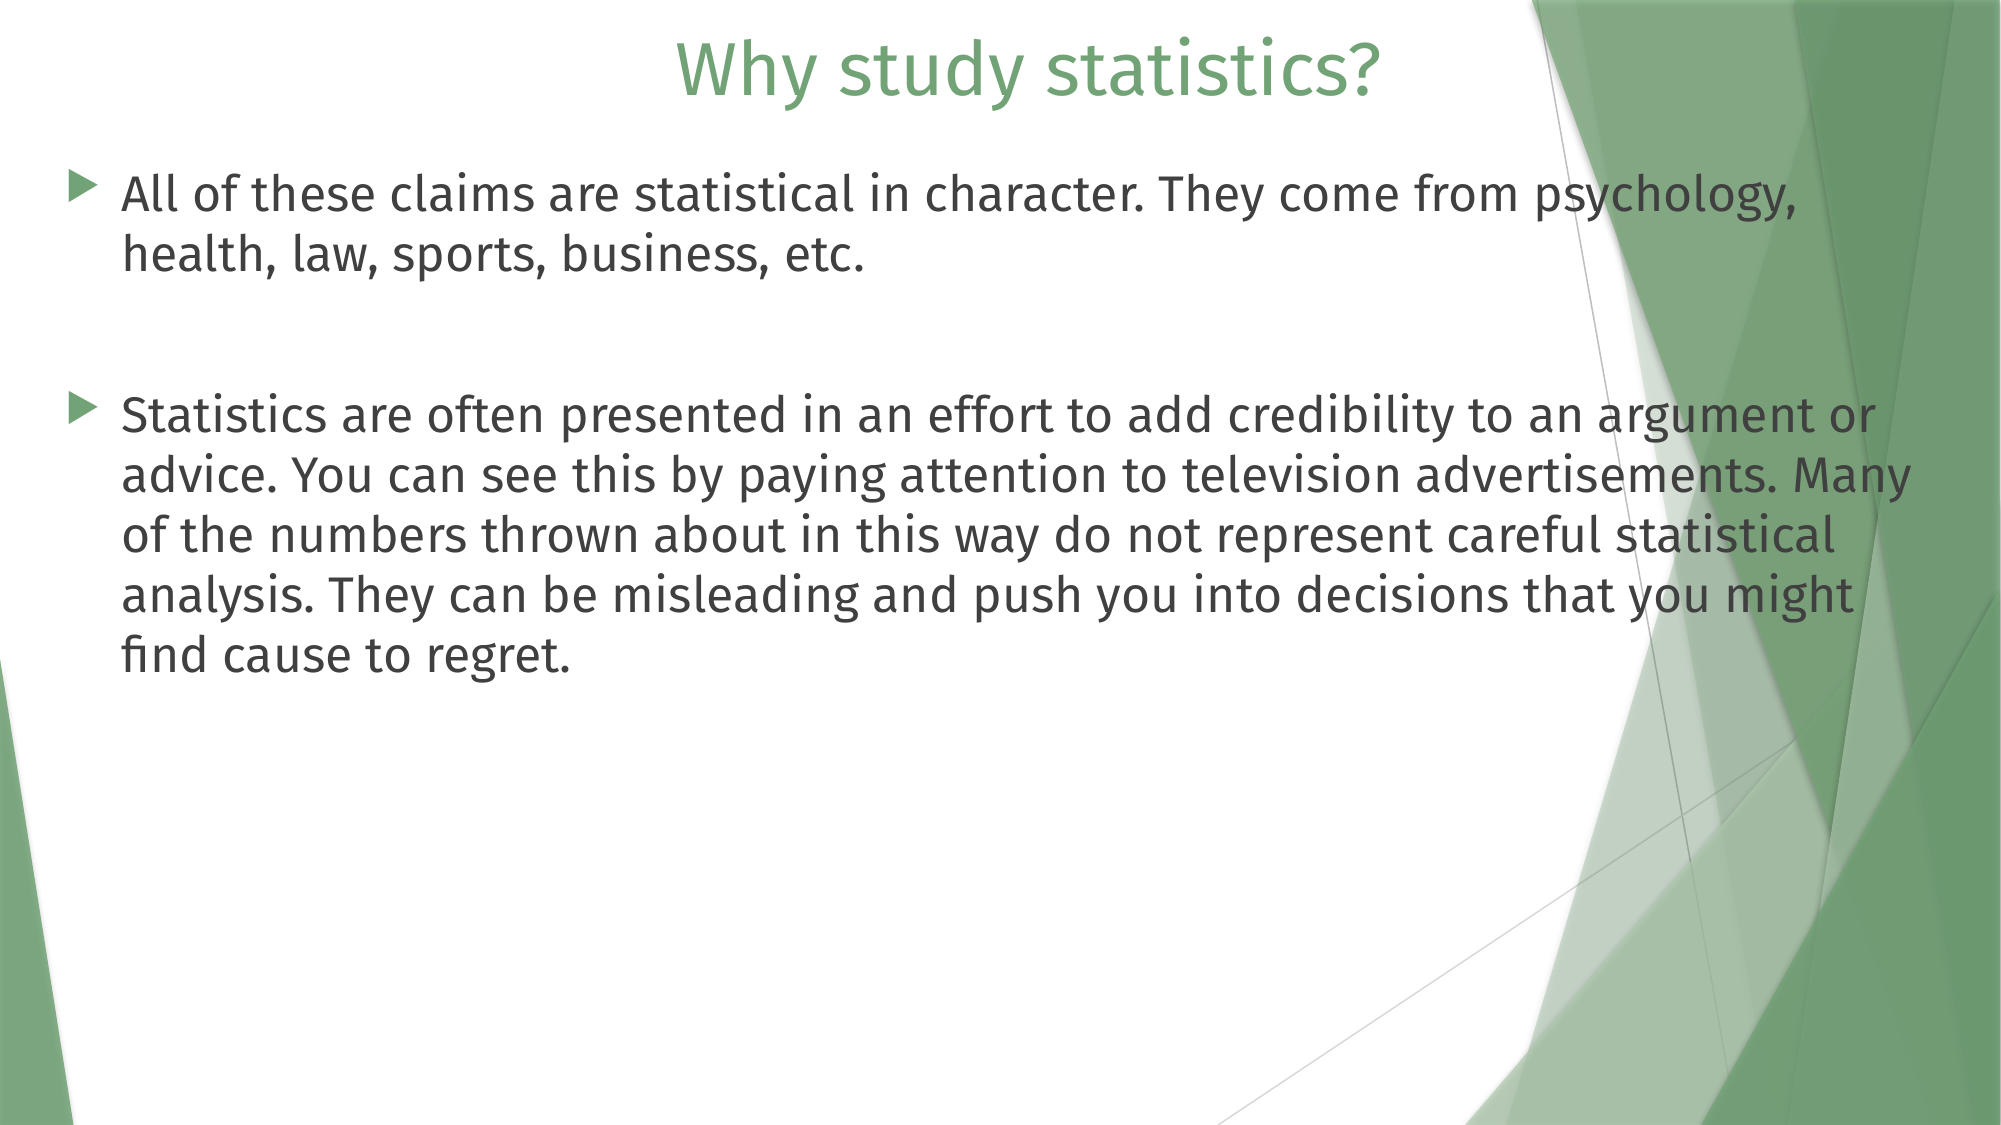

# Why study statistics?
All of these claims are statistical in character. They come from psychology, health, law, sports, business, etc.

Statistics are often presented in an effort to add credibility to an argument or advice. You can see this by paying attention to television advertisements. Many of the numbers thrown about in this way do not represent careful statistical analysis. They can be misleading and push you into decisions that you might find cause to regret.